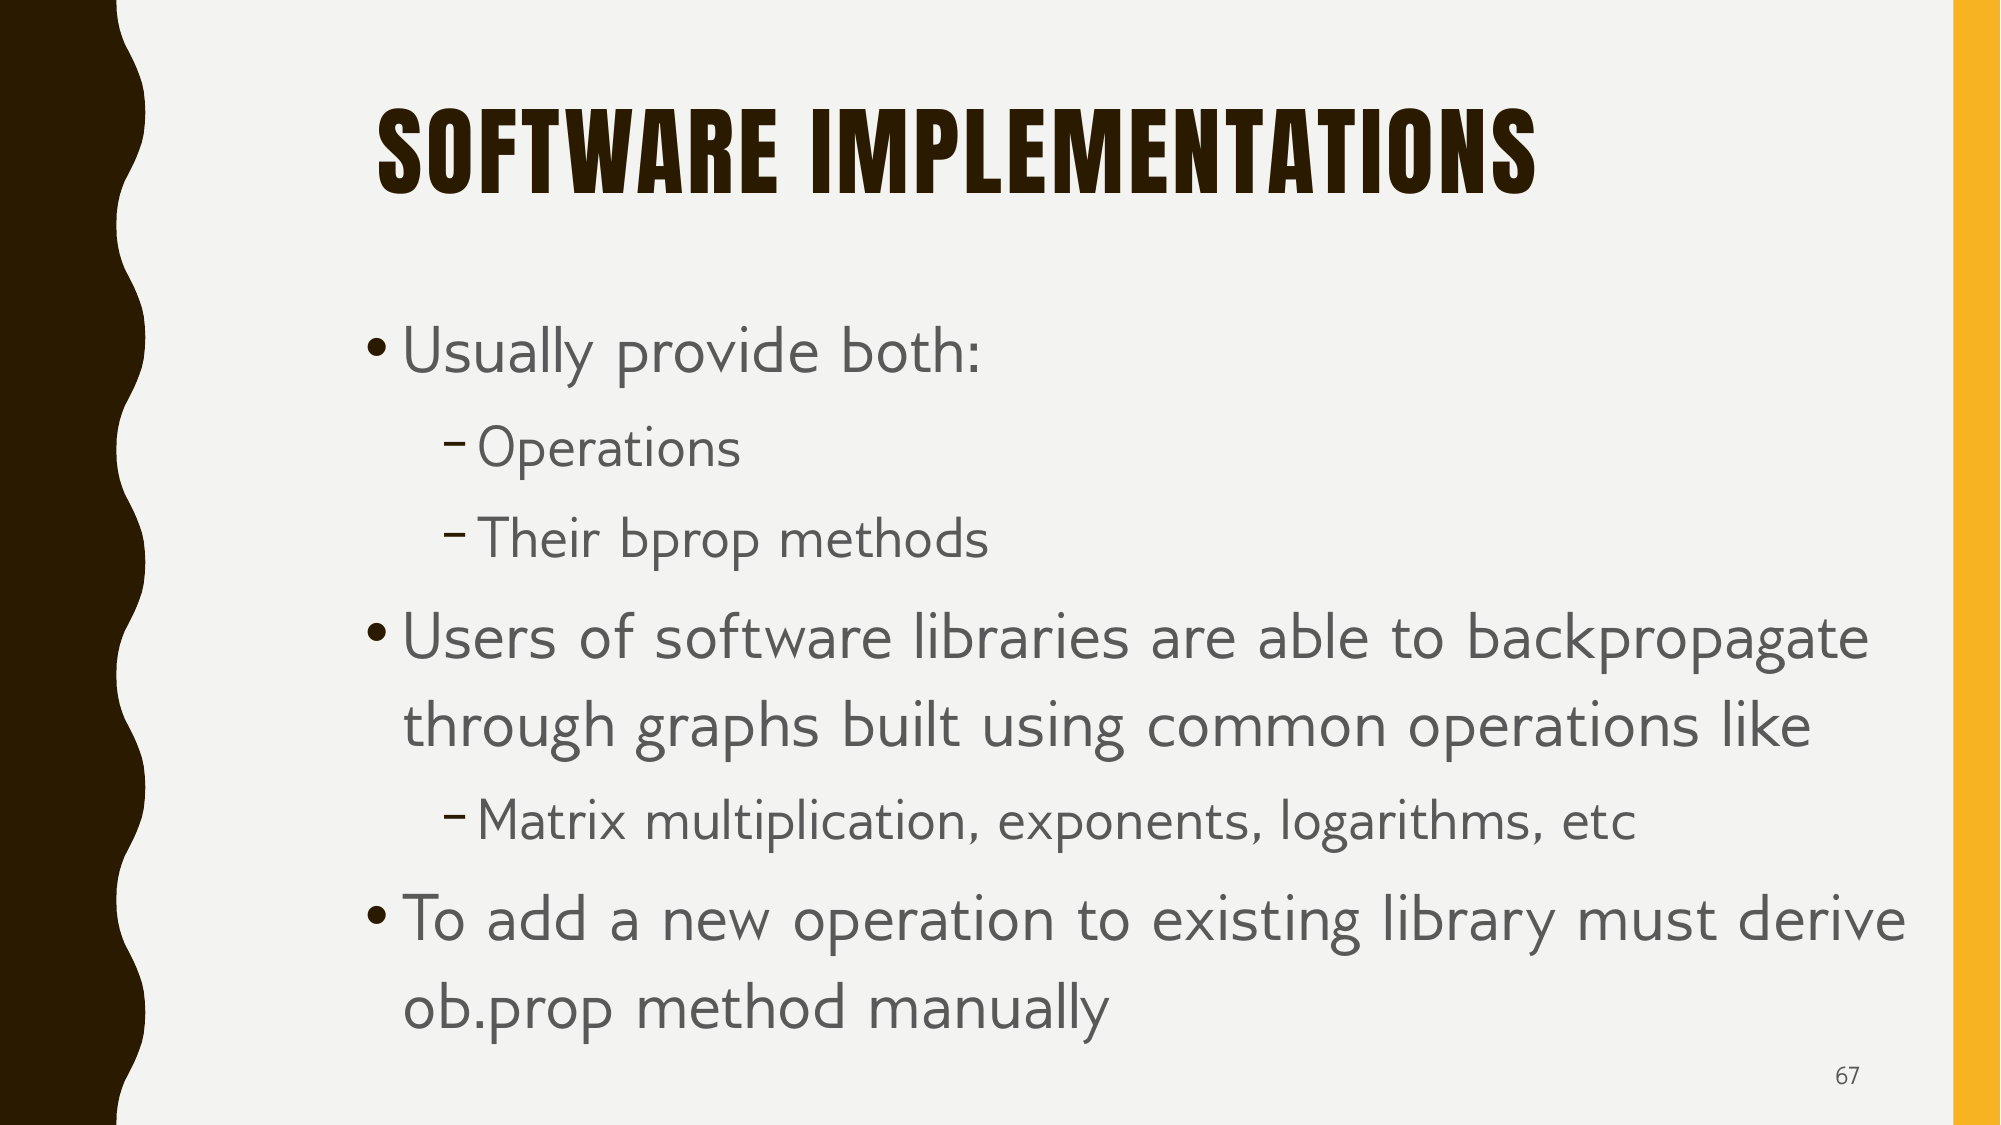

# Software Implementations
Usually provide both:
Operations
Their bprop methods
Users of software libraries are able to backpropagate through graphs built using common operations like
Matrix multiplication, exponents, logarithms, etc
To add a new operation to existing library must derive ob.prop method manually

67